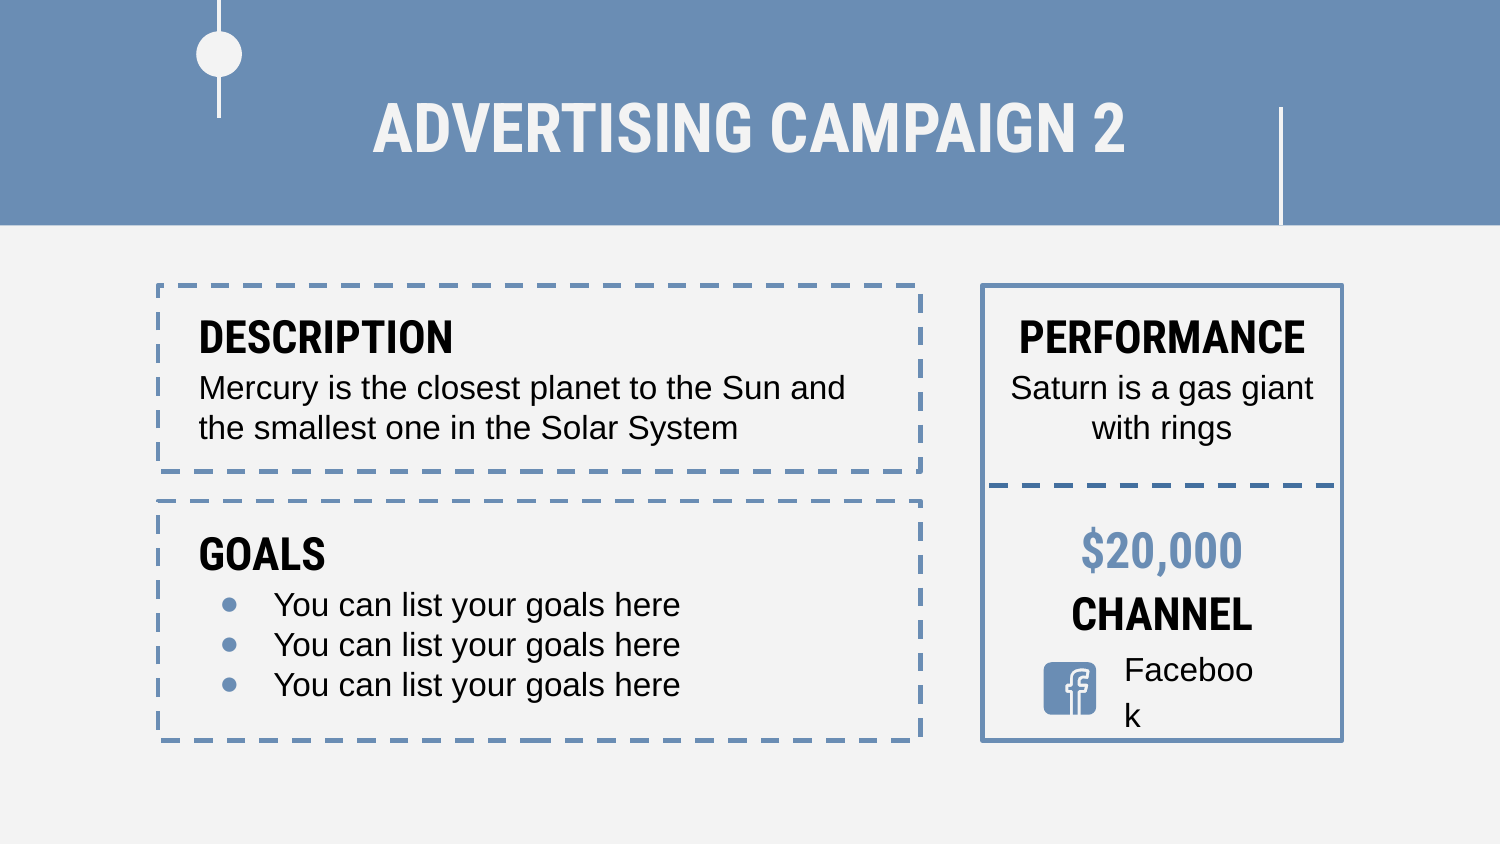

# ADVERTISING CAMPAIGN 2

DESCRIPTION
PERFORMANCE
Mercury is the closest planet to the Sun and the smallest one in the Solar System
Saturn is a gas giant with rings

$20,000
GOALS
You can list your goals here
You can list your goals here
You can list your goals here
CHANNEL
Facebook